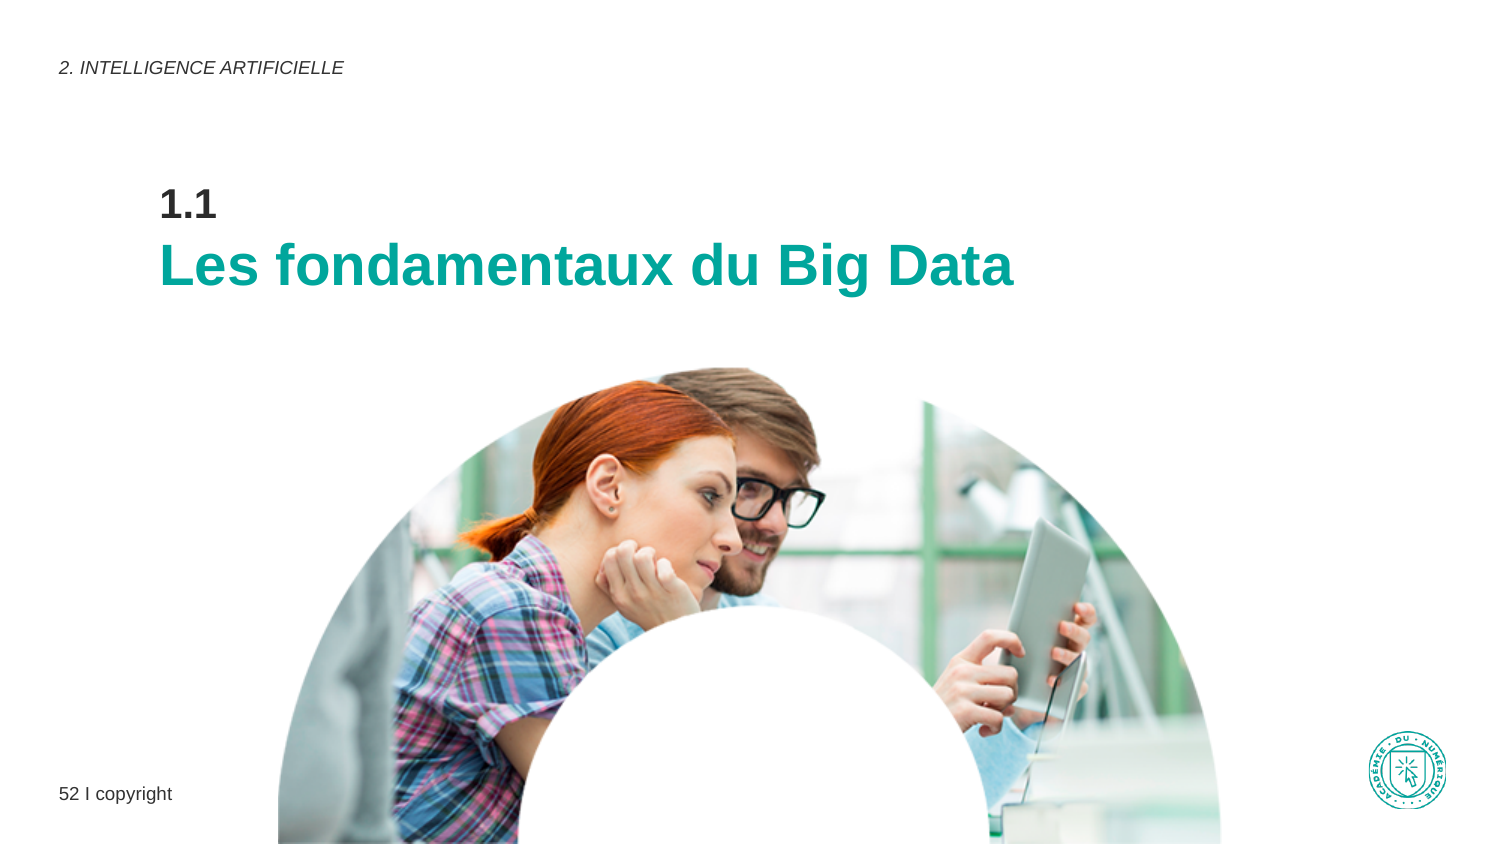

2. INTELLIGENCE ARTIFICIELLE
1.1
Les fondamentaux du Big Data